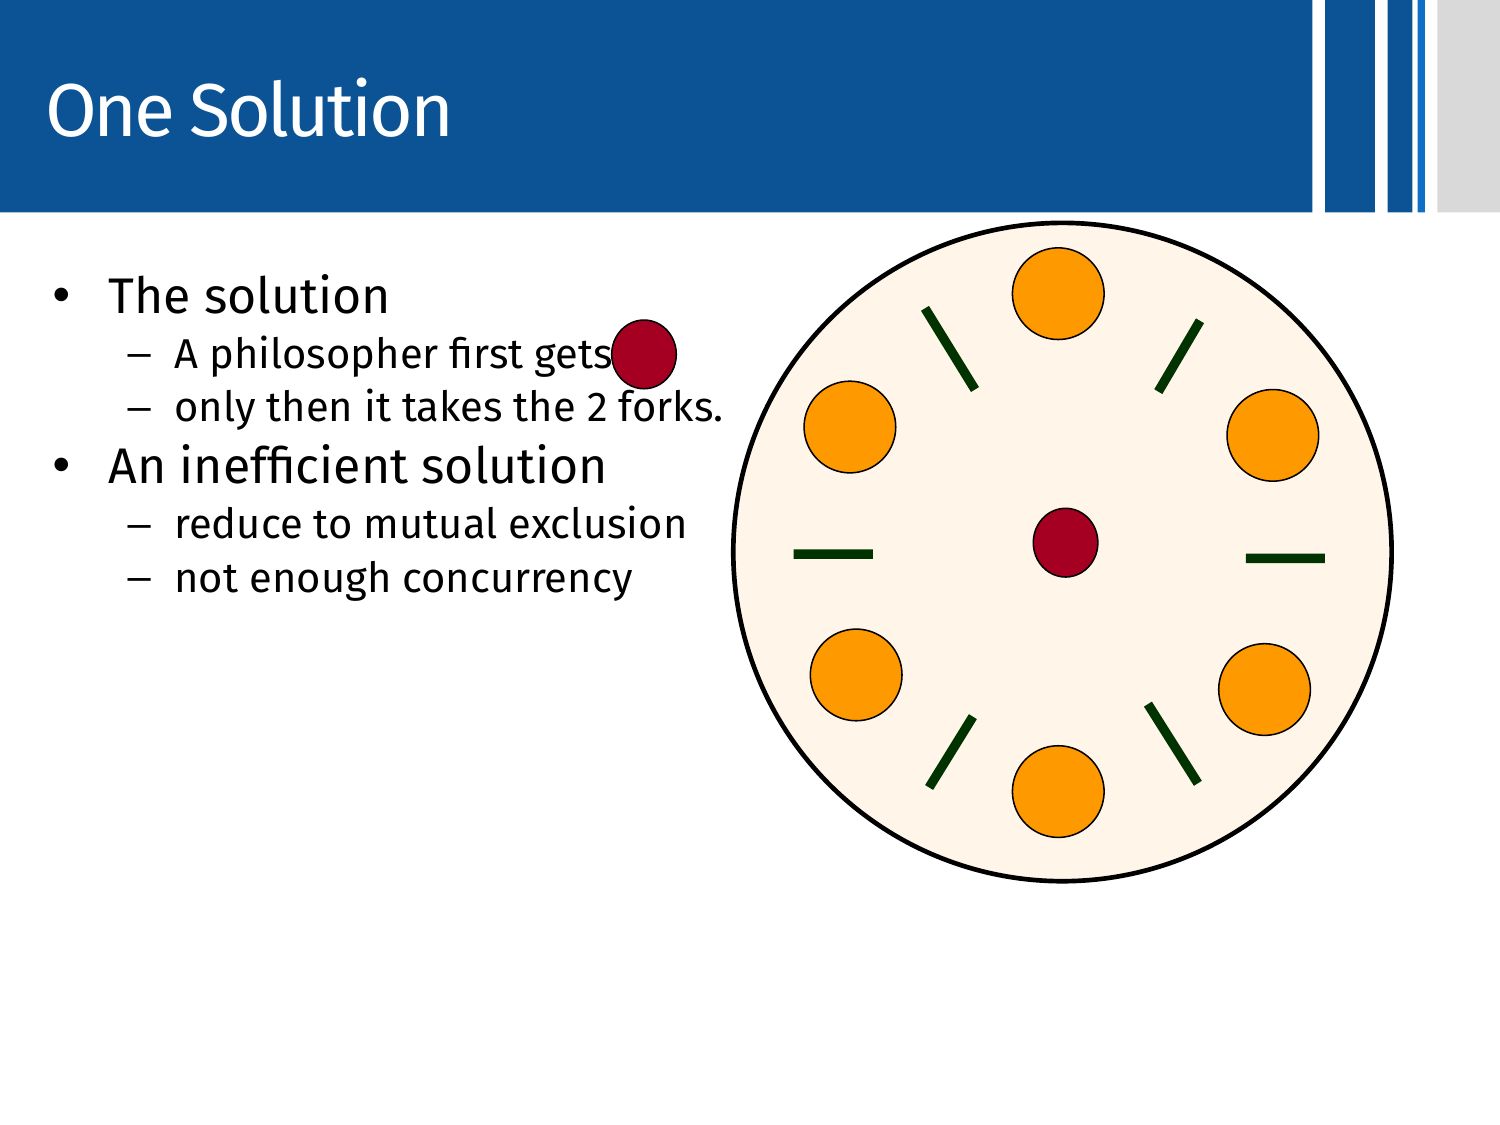

# One Solution

The solution
A philosopher first gets
only then it takes the 2 forks.
An inefficient solution
reduce to mutual exclusion
not enough concurrency